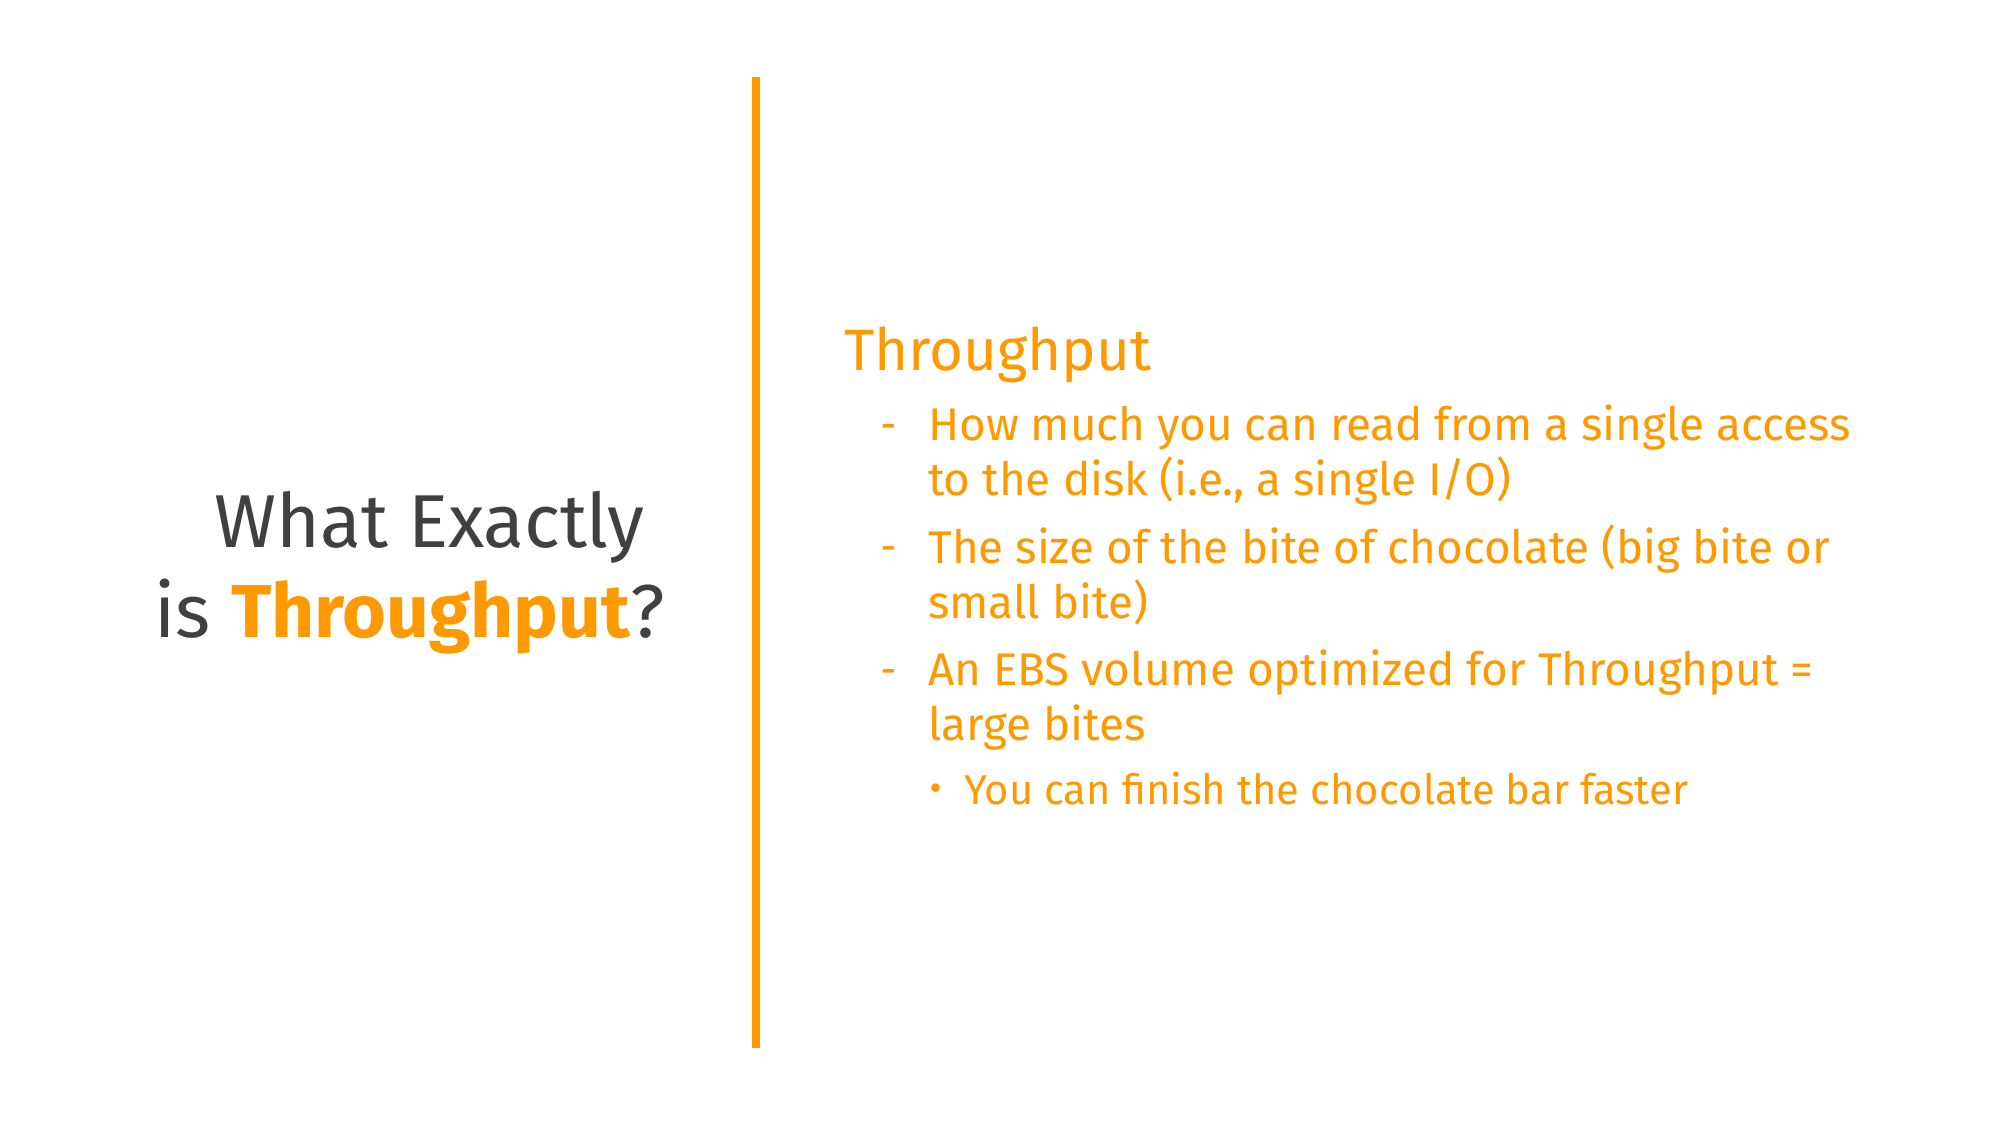

What Exactly
is Throughput?
Throughput
How much you can read from a single access to the disk (i.e., a single I/O)
The size of the bite of chocolate (big bite or small bite)
An EBS volume optimized for Throughput = large bites
You can finish the chocolate bar faster